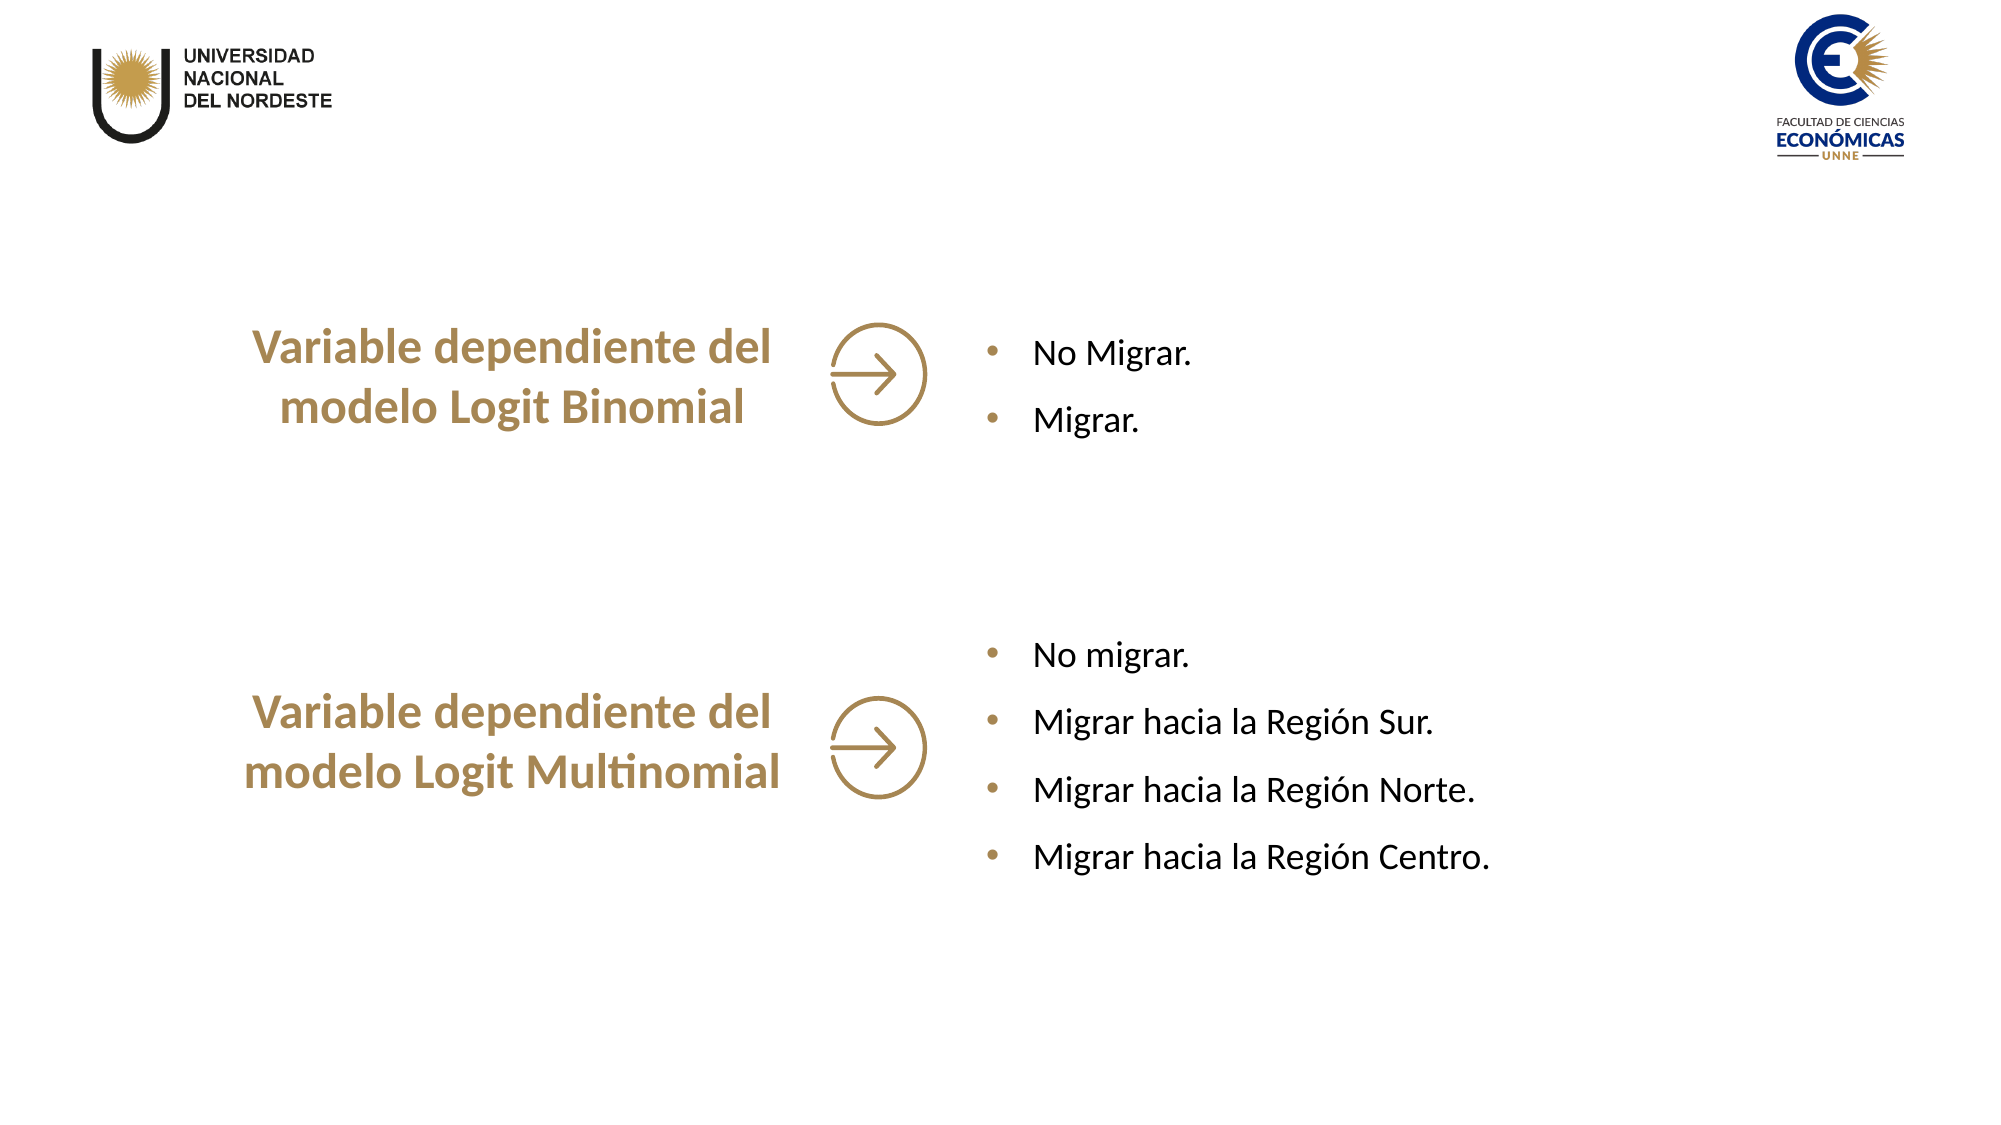

No Migrar.
Migrar.
Variable dependiente del modelo Logit Binomial

No migrar.
Migrar hacia la Región Sur.
Migrar hacia la Región Norte.
Migrar hacia la Región Centro.
Variable dependiente del modelo Logit Multinomial